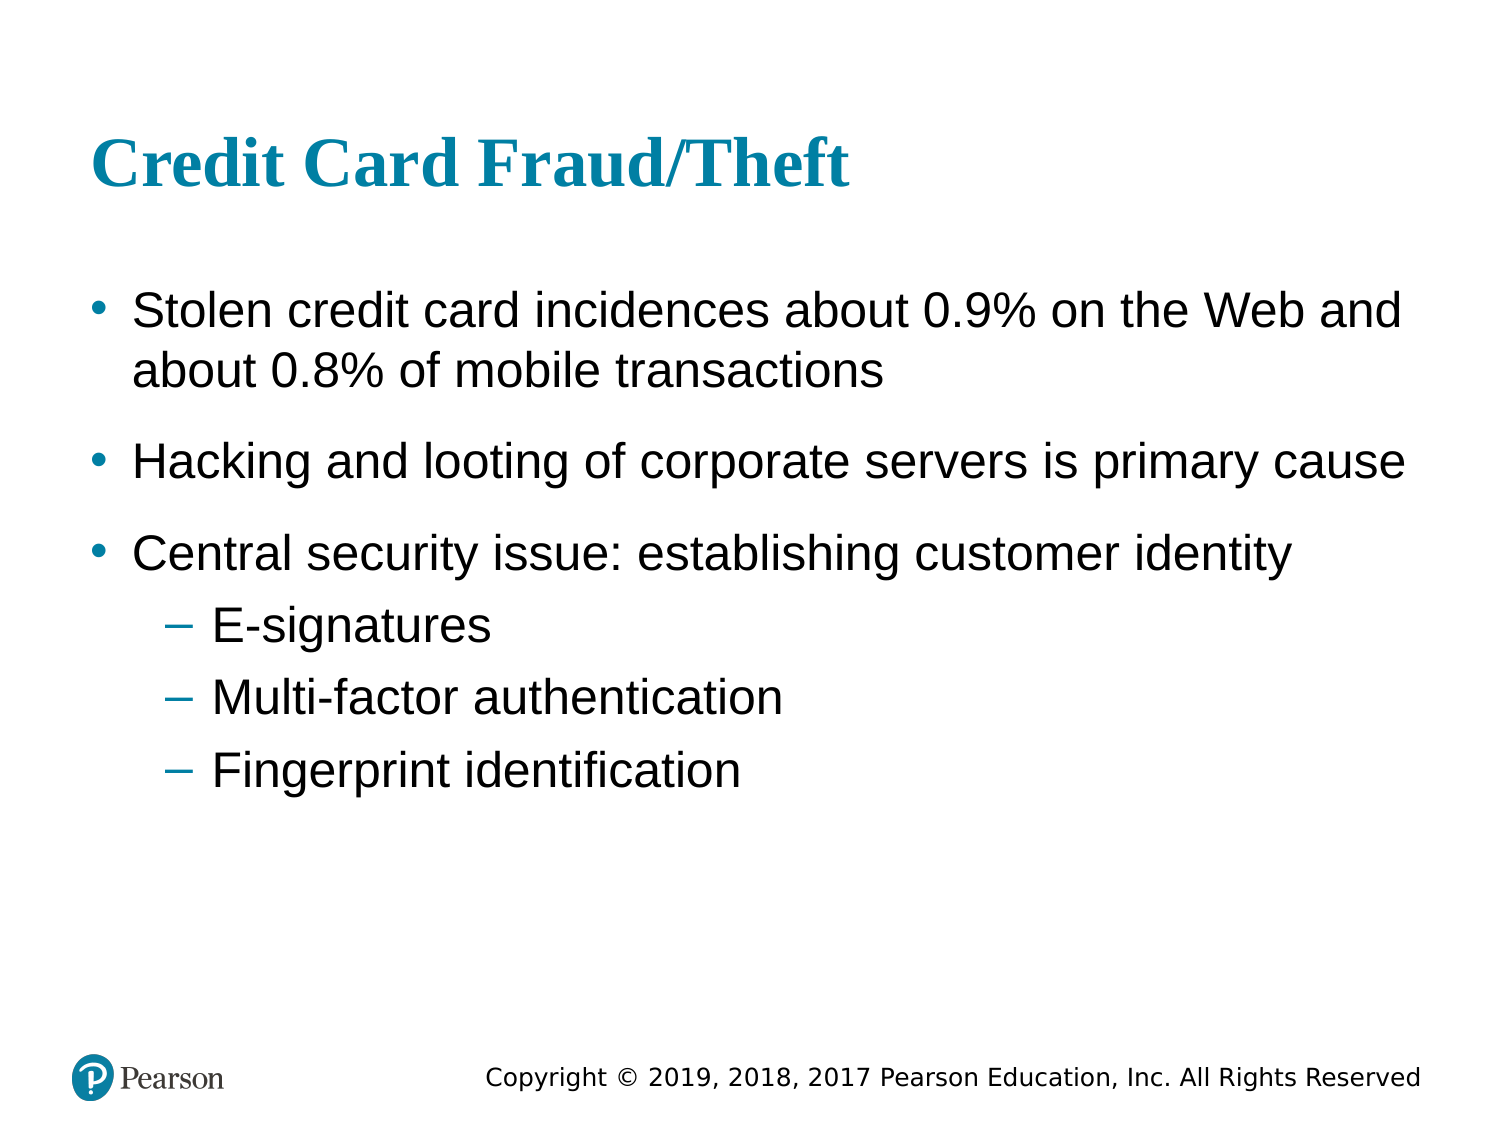

# Credit Card Fraud/Theft
Stolen credit card incidences about 0.9% on the Web and about 0.8% of mobile transactions
Hacking and looting of corporate servers is primary cause
Central security issue: establishing customer identity
E-signatures
Multi-factor authentication
Fingerprint identification